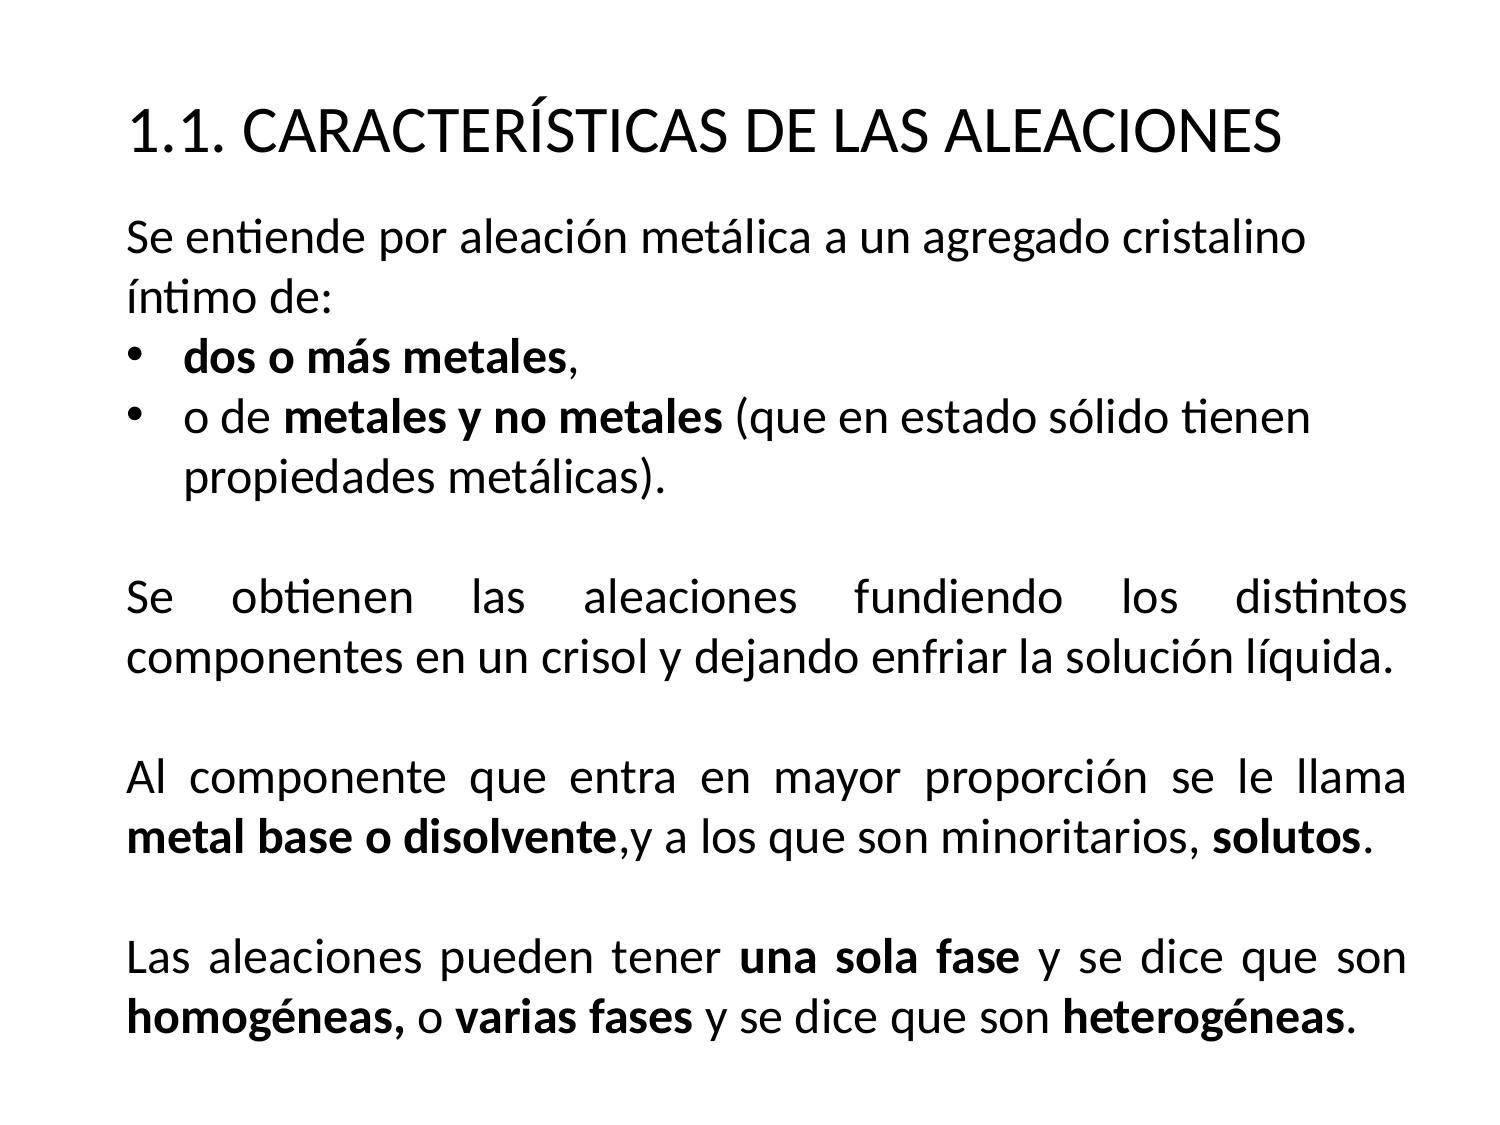

1.1. CARACTERÍSTICAS DE LAS ALEACIONES
Se entiende por aleación metálica a un agregado cristalino íntimo de:
dos o más metales,
o de metales y no metales (que en estado sólido tienen propiedades metálicas).

Se obtienen las aleaciones fundiendo los distintos componentes en un crisol y dejando enfriar la solución líquida.

Al componente que entra en mayor proporción se le llama metal base o disolvente,y a los que son minoritarios, solutos.

Las aleaciones pueden tener una sola fase y se dice que son homogéneas, o varias fases y se dice que son heterogéneas.